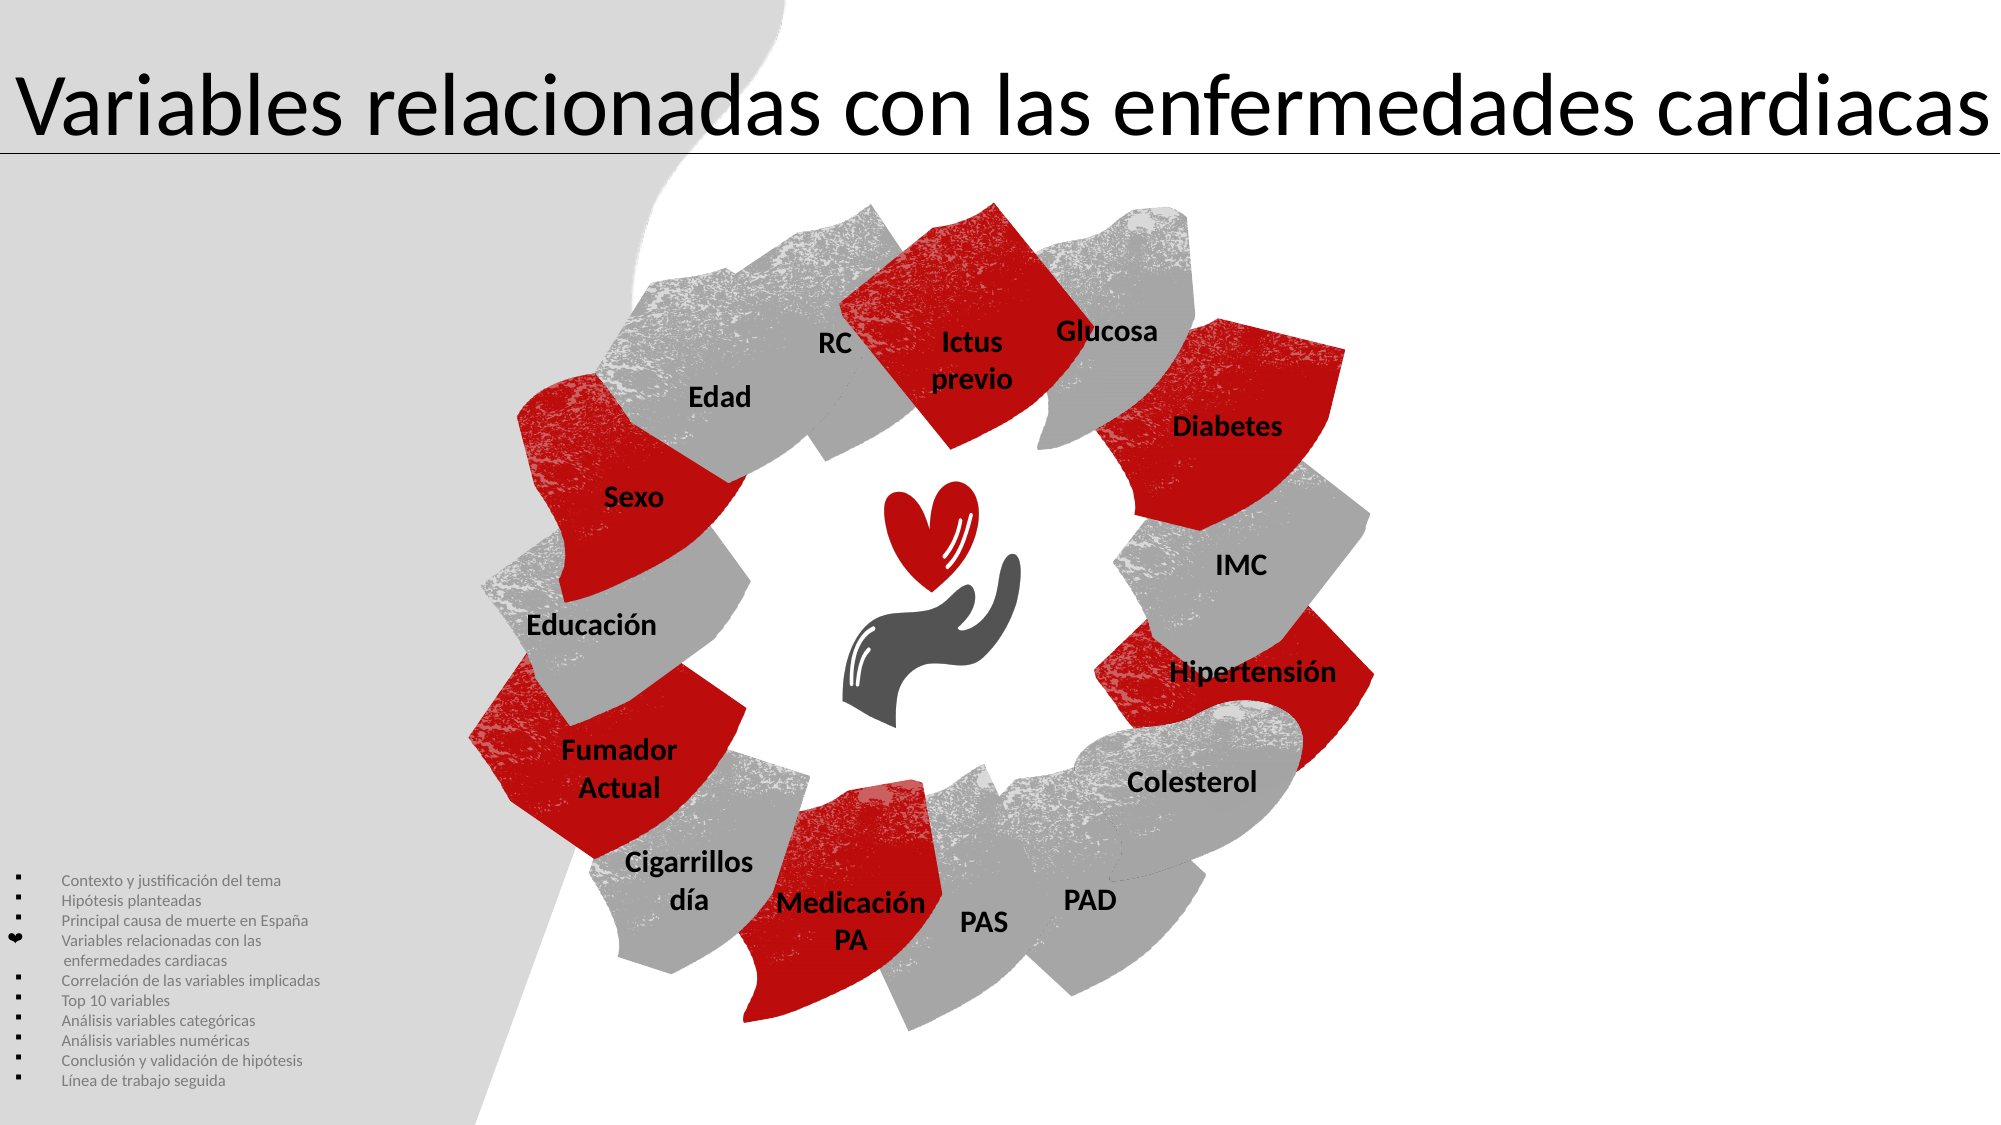

Variables relacionadas con las enfermedades cardiacas

Glucosa
Ictus
previo
RC

Edad
Diabetes

Sexo

IMC

Educación

Hipertensión

Fumador Actual

Colesterol

Cigarrillos
día
Contexto y justificación del tema
Hipótesis planteadas
Principal causa de muerte en España
Variables relacionadas con las
             enfermedades cardiacas
Correlación de las variables implicadas
Top 10 variables
Análisis variables categóricas
Análisis variables numéricas
Conclusión y validación de hipótesis
Línea de trabajo seguida
PAD
Medicación
PA
PAS
❤️